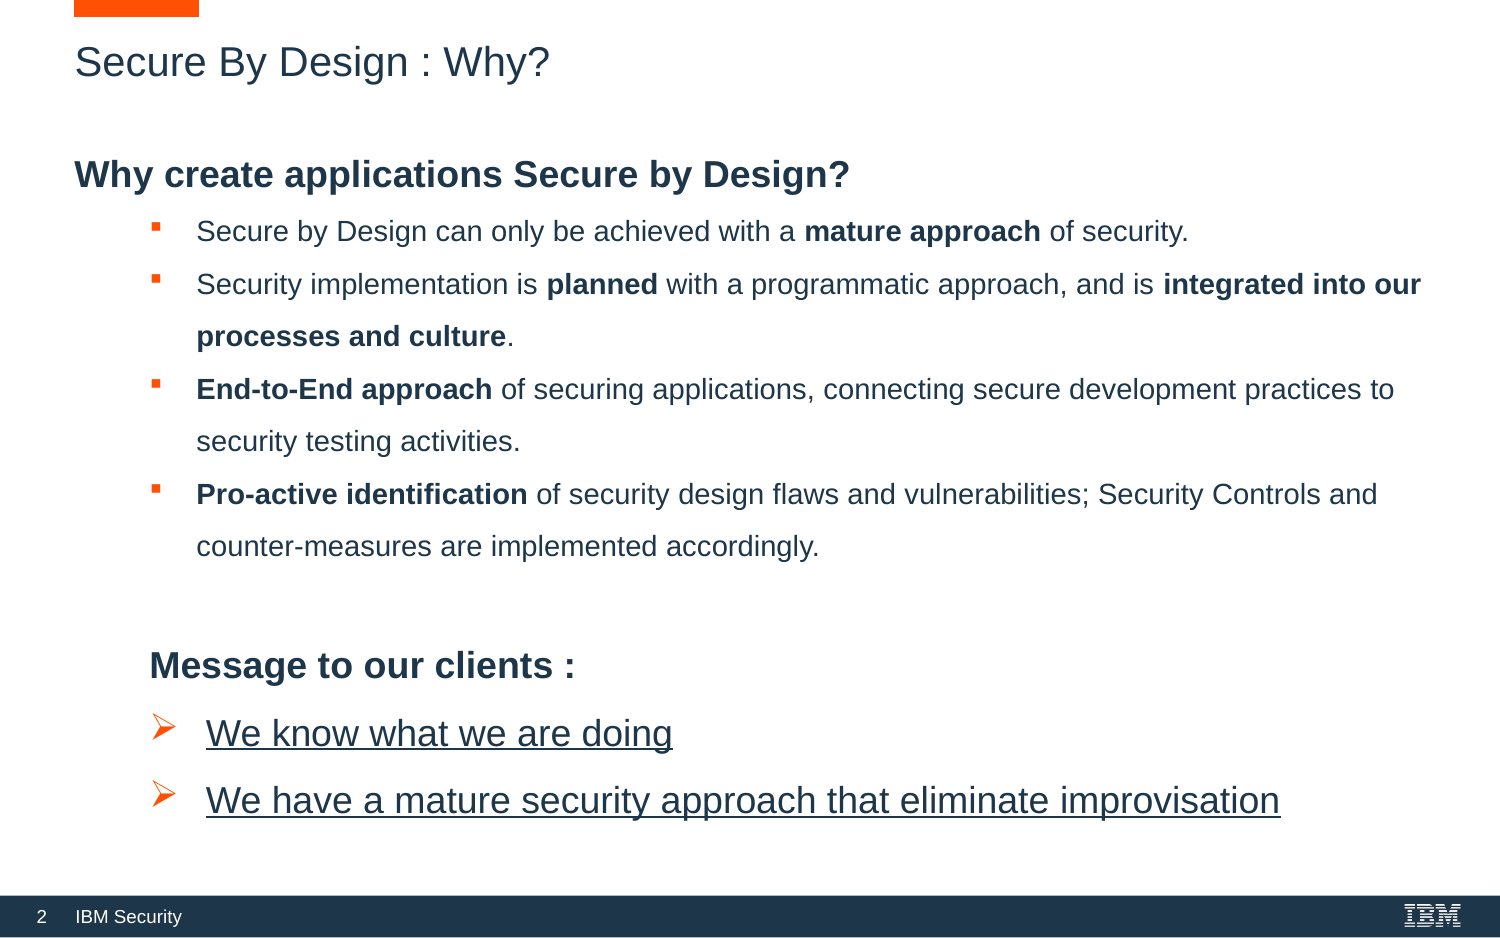

# Secure By Design : Why?
Why create applications Secure by Design?
Secure by Design can only be achieved with a mature approach of security.
Security implementation is planned with a programmatic approach, and is integrated into our processes and culture.
End-to-End approach of securing applications, connecting secure development practices to security testing activities.
Pro-active identification of security design flaws and vulnerabilities; Security Controls and counter-measures are implemented accordingly.

Message to our clients :
We know what we are doing
We have a mature security approach that eliminate improvisation